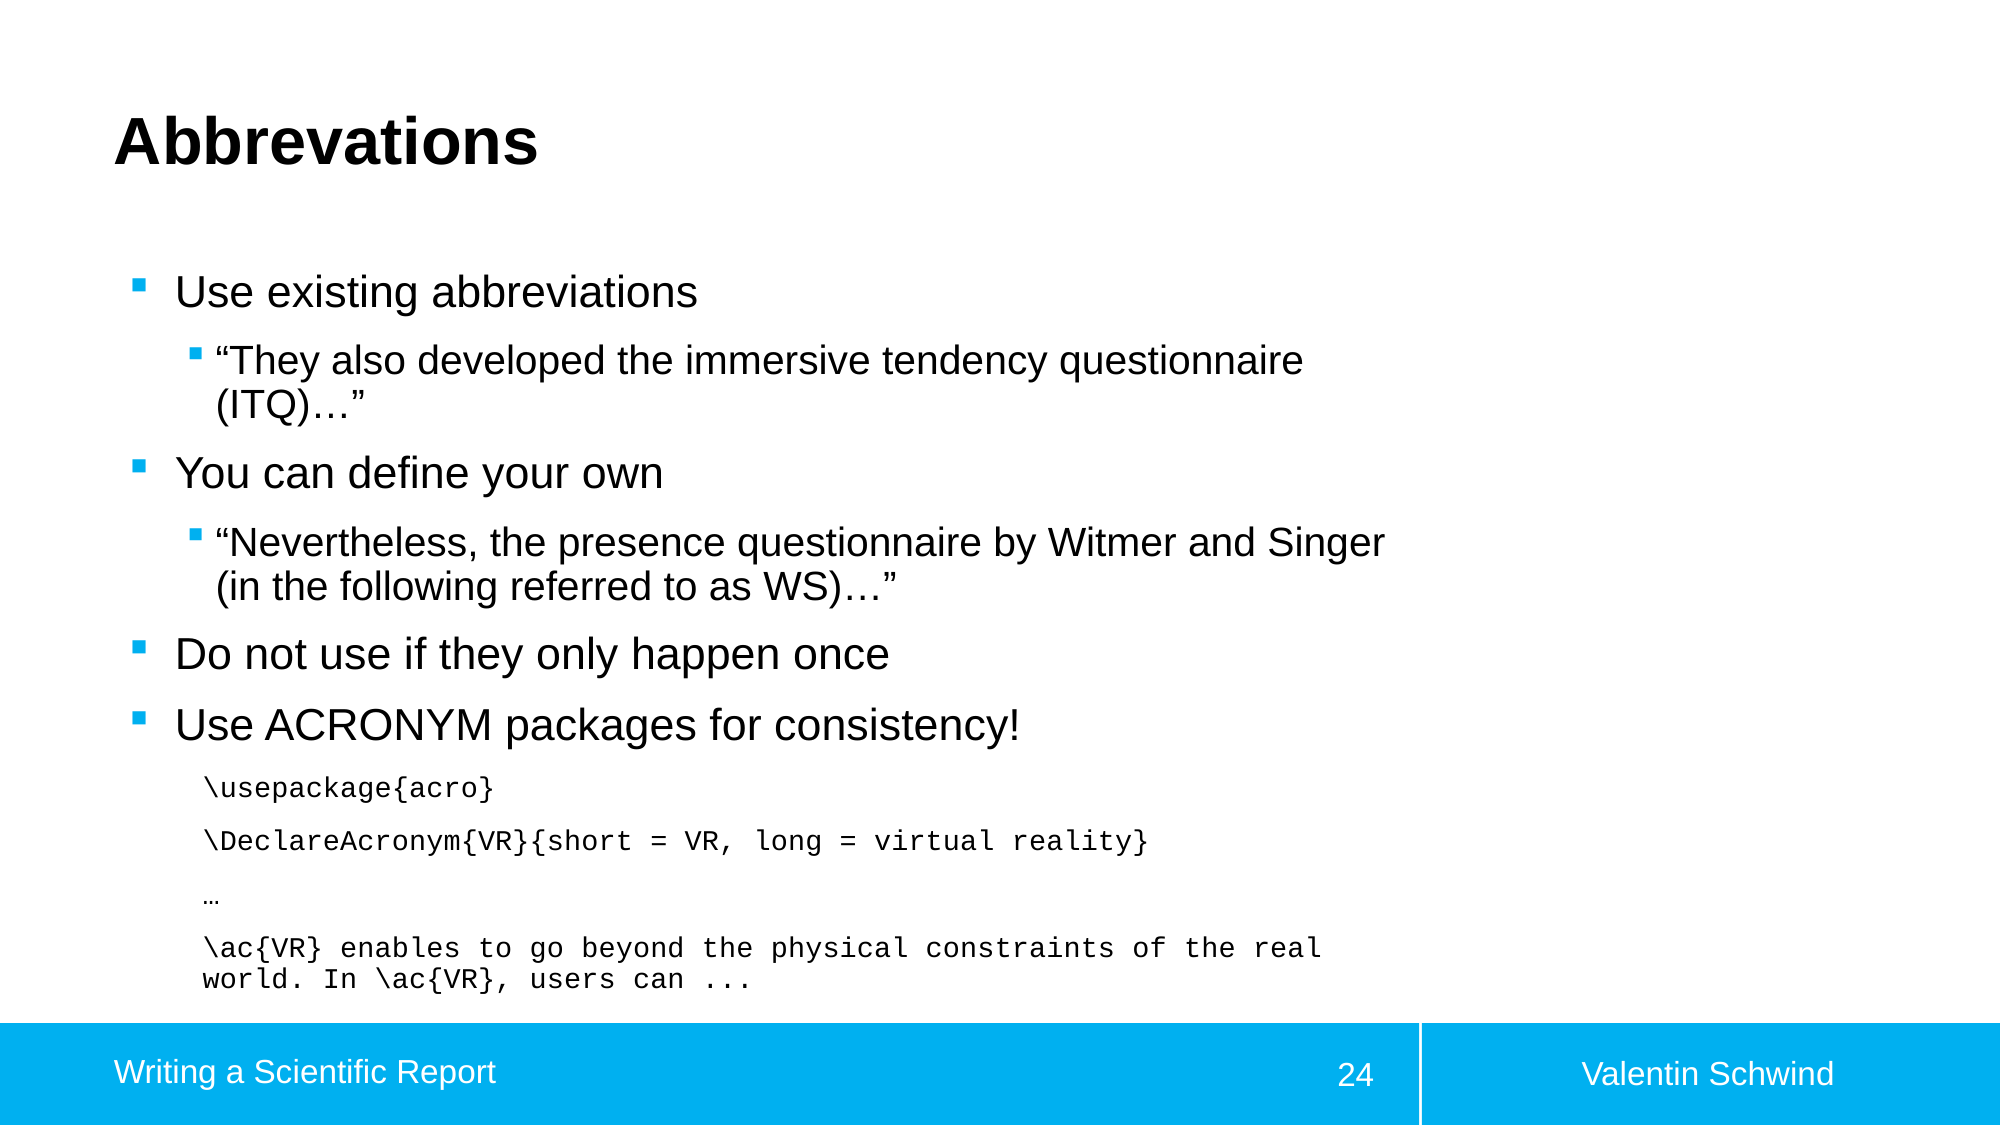

# Abbrevations

Use existing abbreviations
“They also developed the immersive tendency questionnaire (ITQ)…”
You can define your own
“Nevertheless, the presence questionnaire by Witmer and Singer (in the following referred to as WS)…”
Do not use if they only happen once
Use ACRONYM packages for consistency!
\usepackage{acro}
\DeclareAcronym{VR}{short = VR, long = virtual reality}
…
\ac{VR} enables to go beyond the physical constraints of the real world. In \ac{VR}, users can ...

Valentin Schwind
Writing a Scientific Report
24